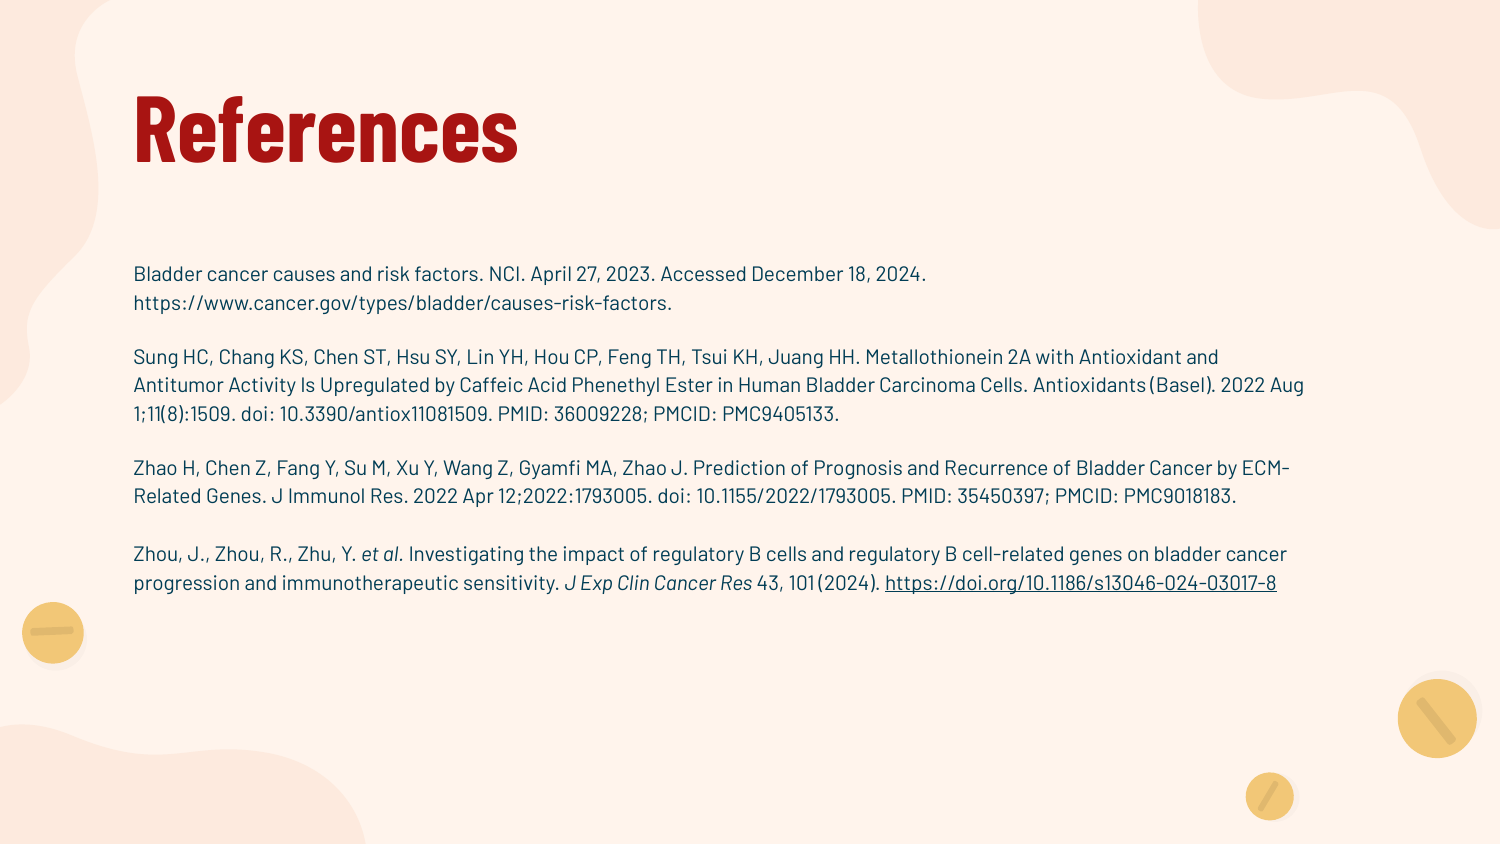

# References
Bladder cancer causes and risk factors. NCI. April 27, 2023. Accessed December 18, 2024. https://www.cancer.gov/types/bladder/causes-risk-factors.
Sung HC, Chang KS, Chen ST, Hsu SY, Lin YH, Hou CP, Feng TH, Tsui KH, Juang HH. Metallothionein 2A with Antioxidant and Antitumor Activity Is Upregulated by Caffeic Acid Phenethyl Ester in Human Bladder Carcinoma Cells. Antioxidants (Basel). 2022 Aug 1;11(8):1509. doi: 10.3390/antiox11081509. PMID: 36009228; PMCID: PMC9405133.
Zhao H, Chen Z, Fang Y, Su M, Xu Y, Wang Z, Gyamfi MA, Zhao J. Prediction of Prognosis and Recurrence of Bladder Cancer by ECM-Related Genes. J Immunol Res. 2022 Apr 12;2022:1793005. doi: 10.1155/2022/1793005. PMID: 35450397; PMCID: PMC9018183.

Zhou, J., Zhou, R., Zhu, Y. et al. Investigating the impact of regulatory B cells and regulatory B cell-related genes on bladder cancer progression and immunotherapeutic sensitivity. J Exp Clin Cancer Res 43, 101 (2024). https://doi.org/10.1186/s13046-024-03017-8